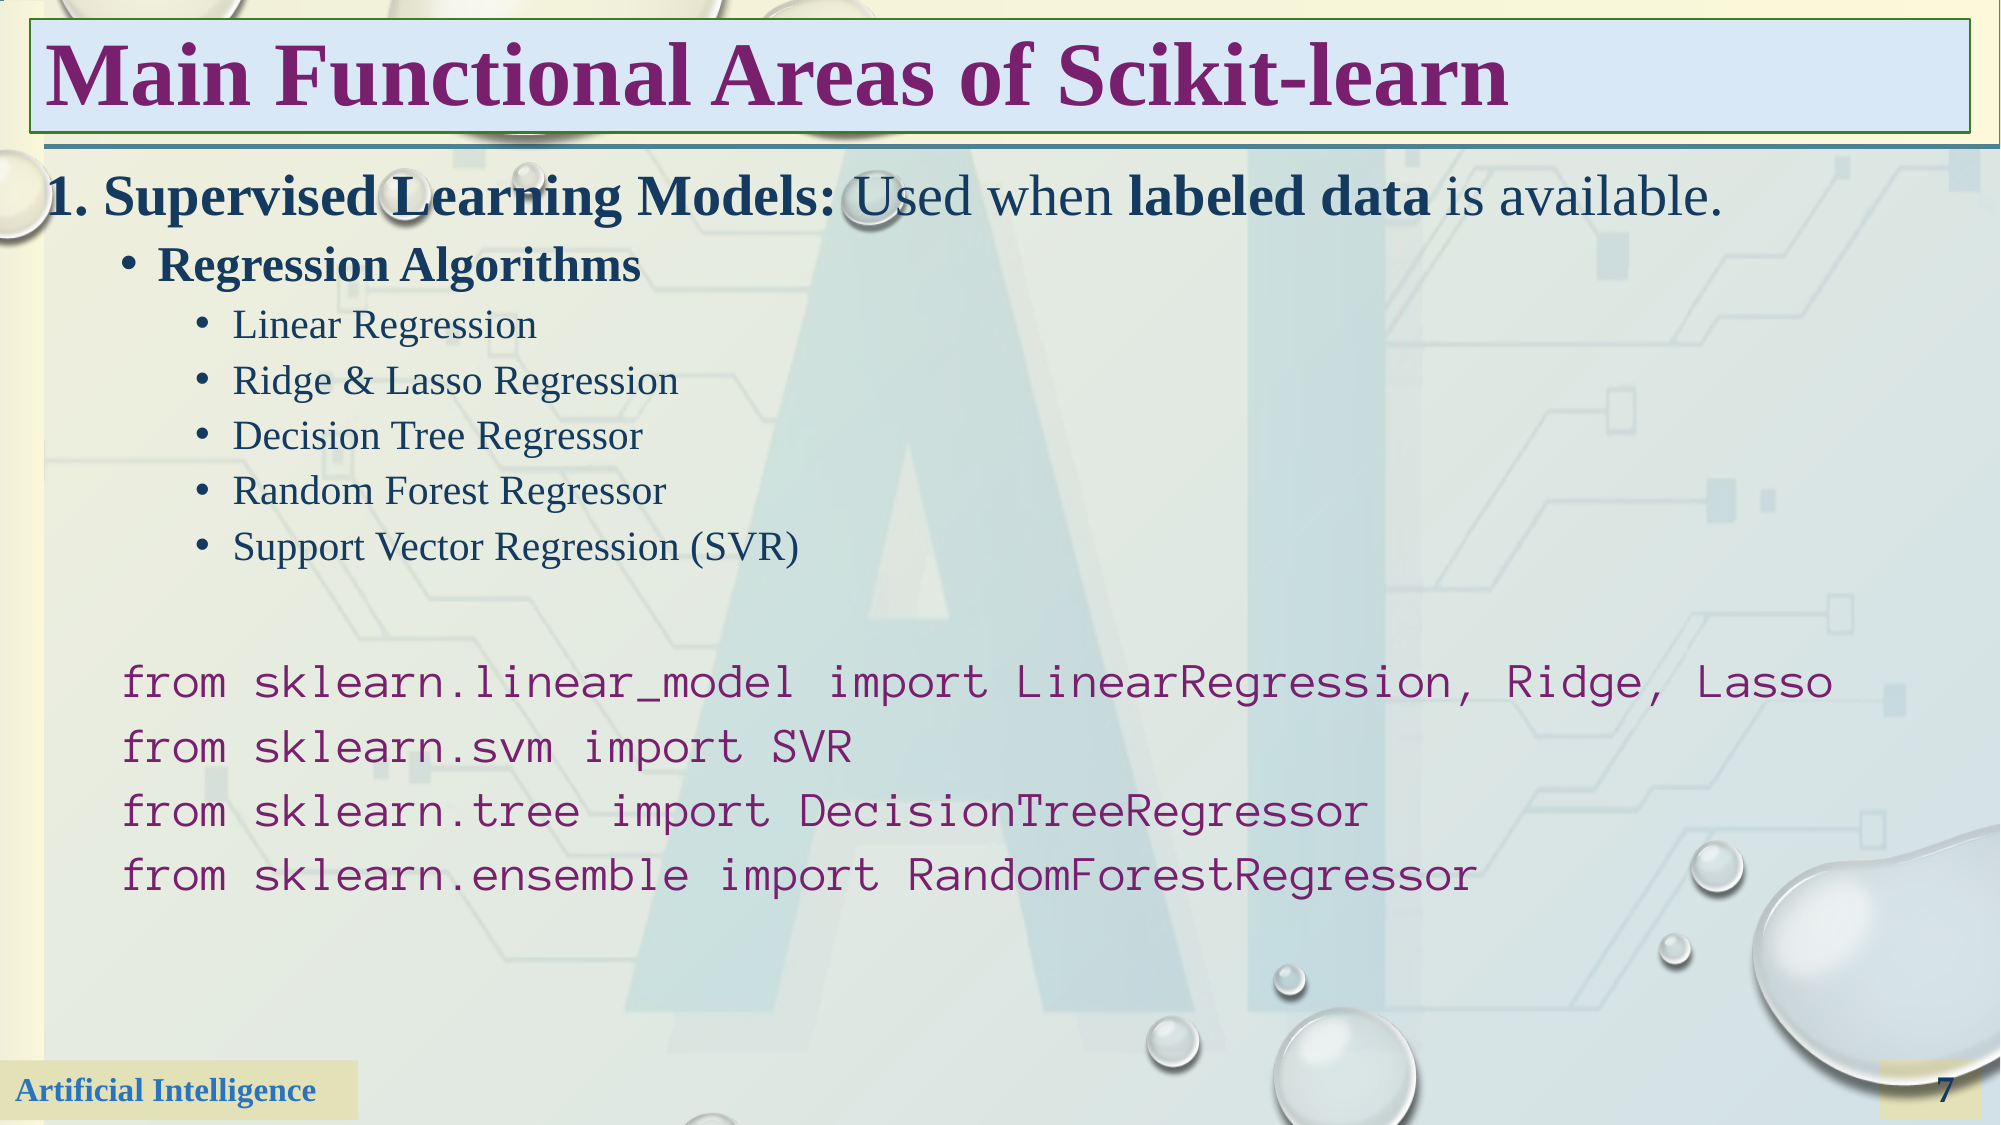

# Main Functional Areas of Scikit-learn
1. Supervised Learning Models: Used when labeled data is available.
Regression Algorithms
Linear Regression
Ridge & Lasso Regression
Decision Tree Regressor
Random Forest Regressor
Support Vector Regression (SVR)

from sklearn.linear_model import LinearRegression, Ridge, Lasso
from sklearn.svm import SVR
from sklearn.tree import DecisionTreeRegressor
from sklearn.ensemble import RandomForestRegressor

7